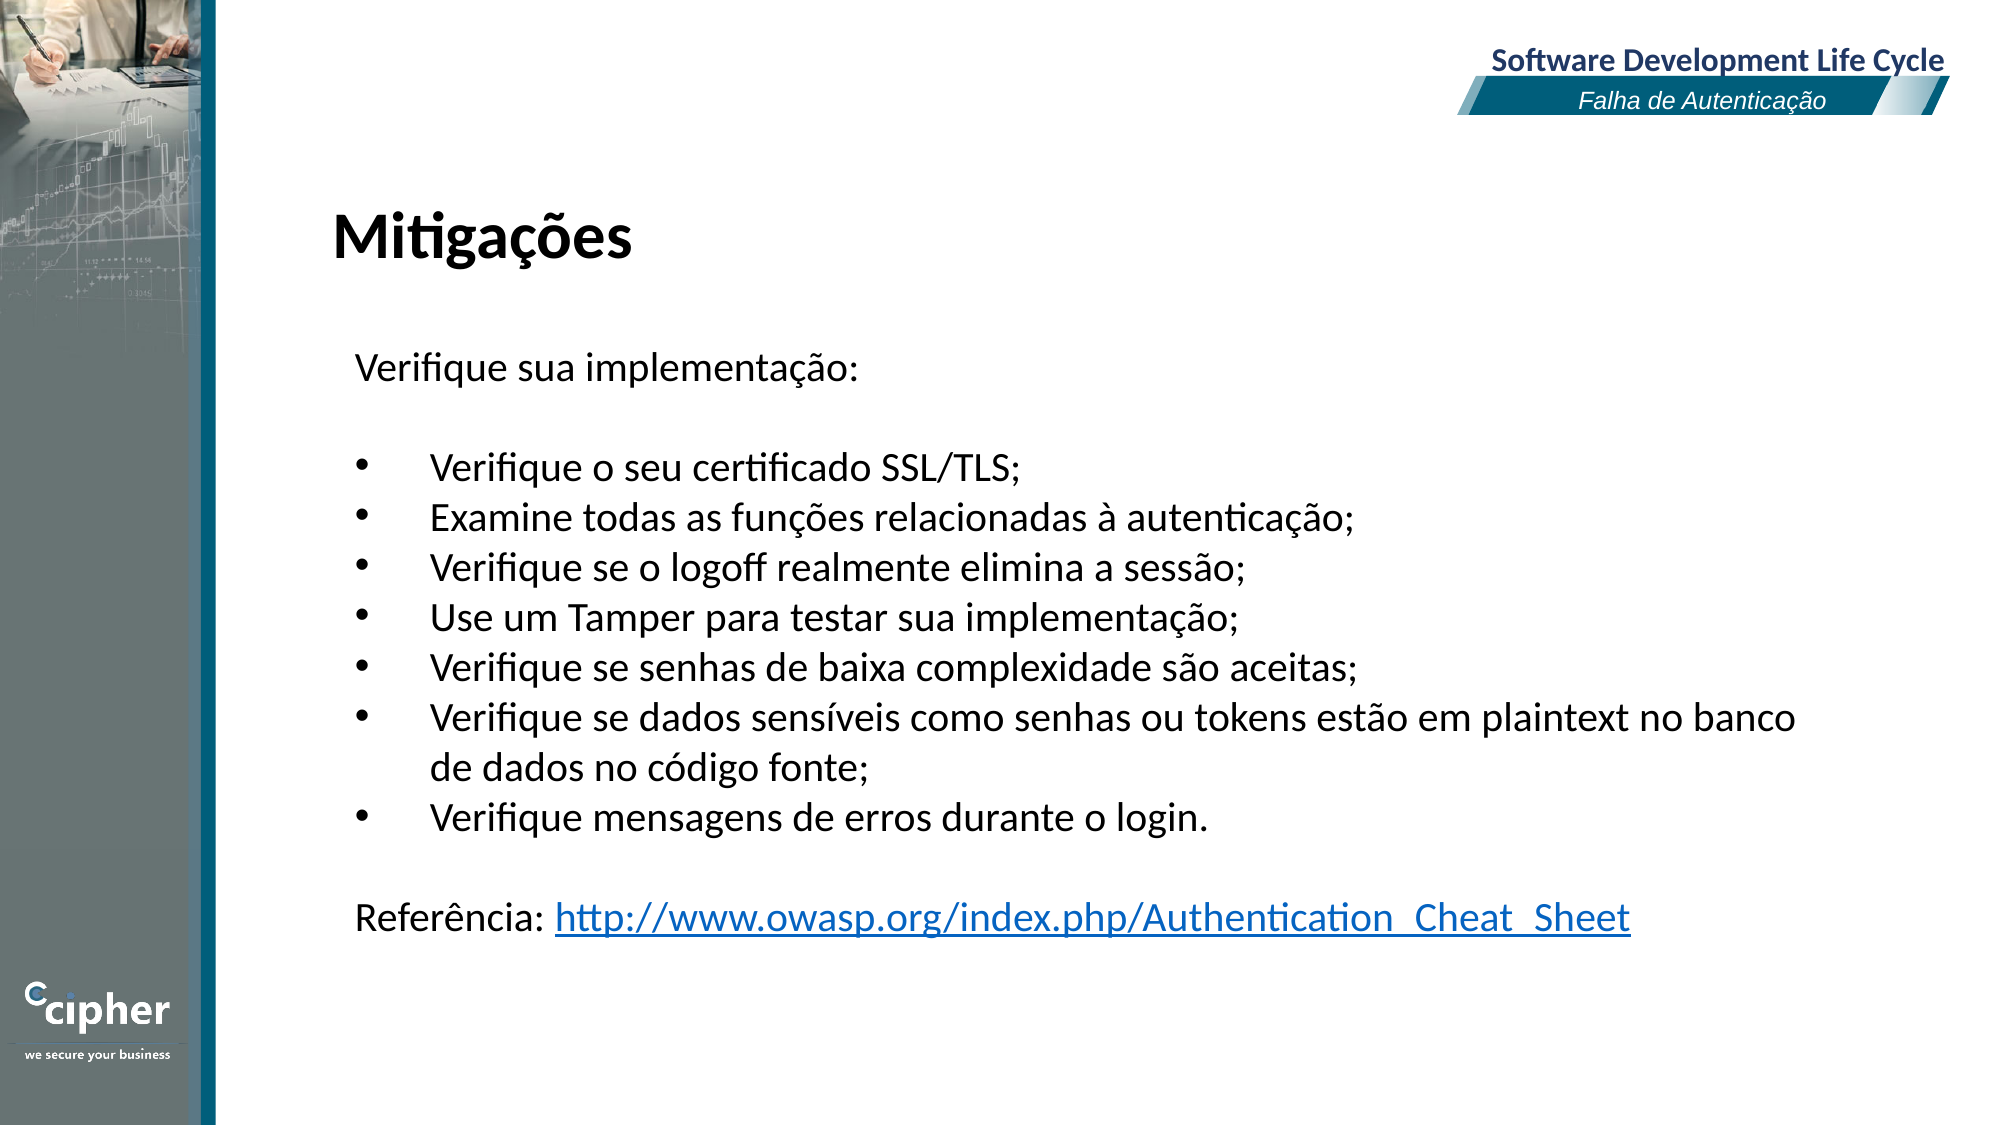

Software Development Life Cycle
Falha de Autenticação

Mitigações
Verifique sua implementação:

Verifique o seu certificado SSL/TLS;
Examine todas as funções relacionadas à autenticação;
Verifique se o logoff realmente elimina a sessão;
Use um Tamper para testar sua implementação;
Verifique se senhas de baixa complexidade são aceitas;
Verifique se dados sensíveis como senhas ou tokens estão em plaintext no banco de dados no código fonte;
Verifique mensagens de erros durante o login.

Referência: http://www.owasp.org/index.php/Authentication_Cheat_Sheet